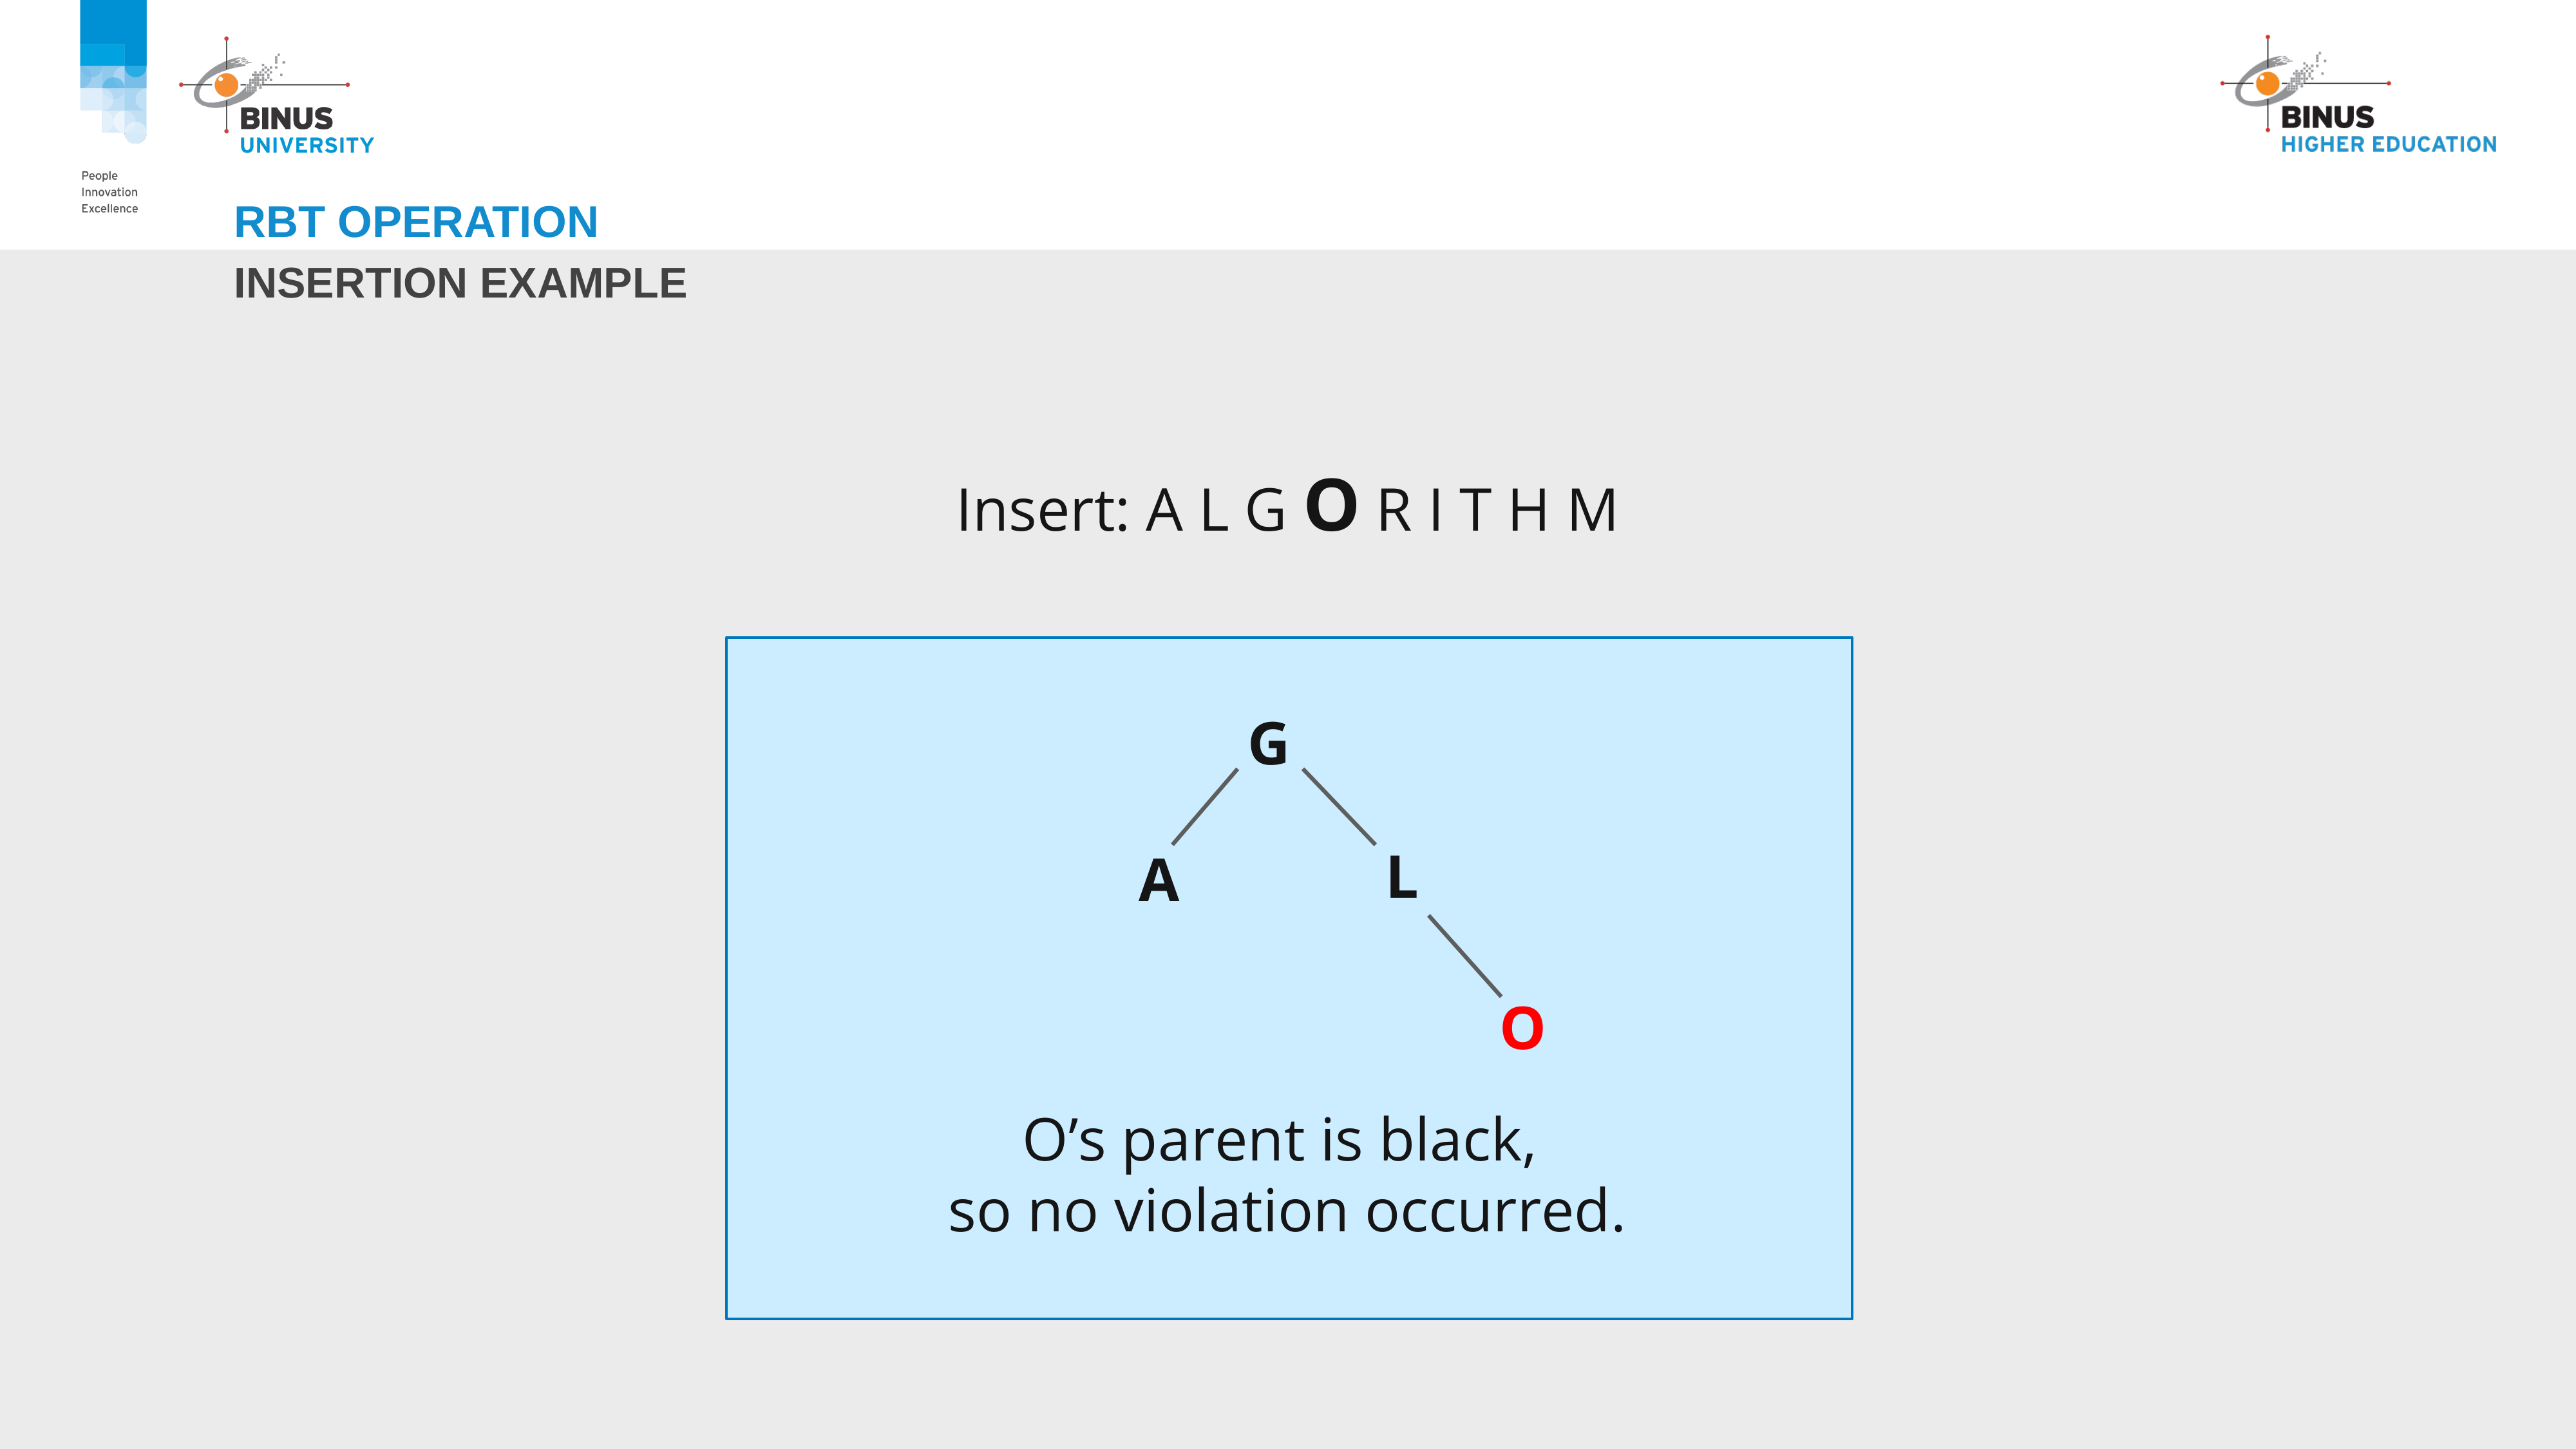

# RBT OPERATION
INSERTION EXAMPLE
Insert: A L G O R I T H M

G

L
A

O
O’s parent is black,
so no violation occurred.